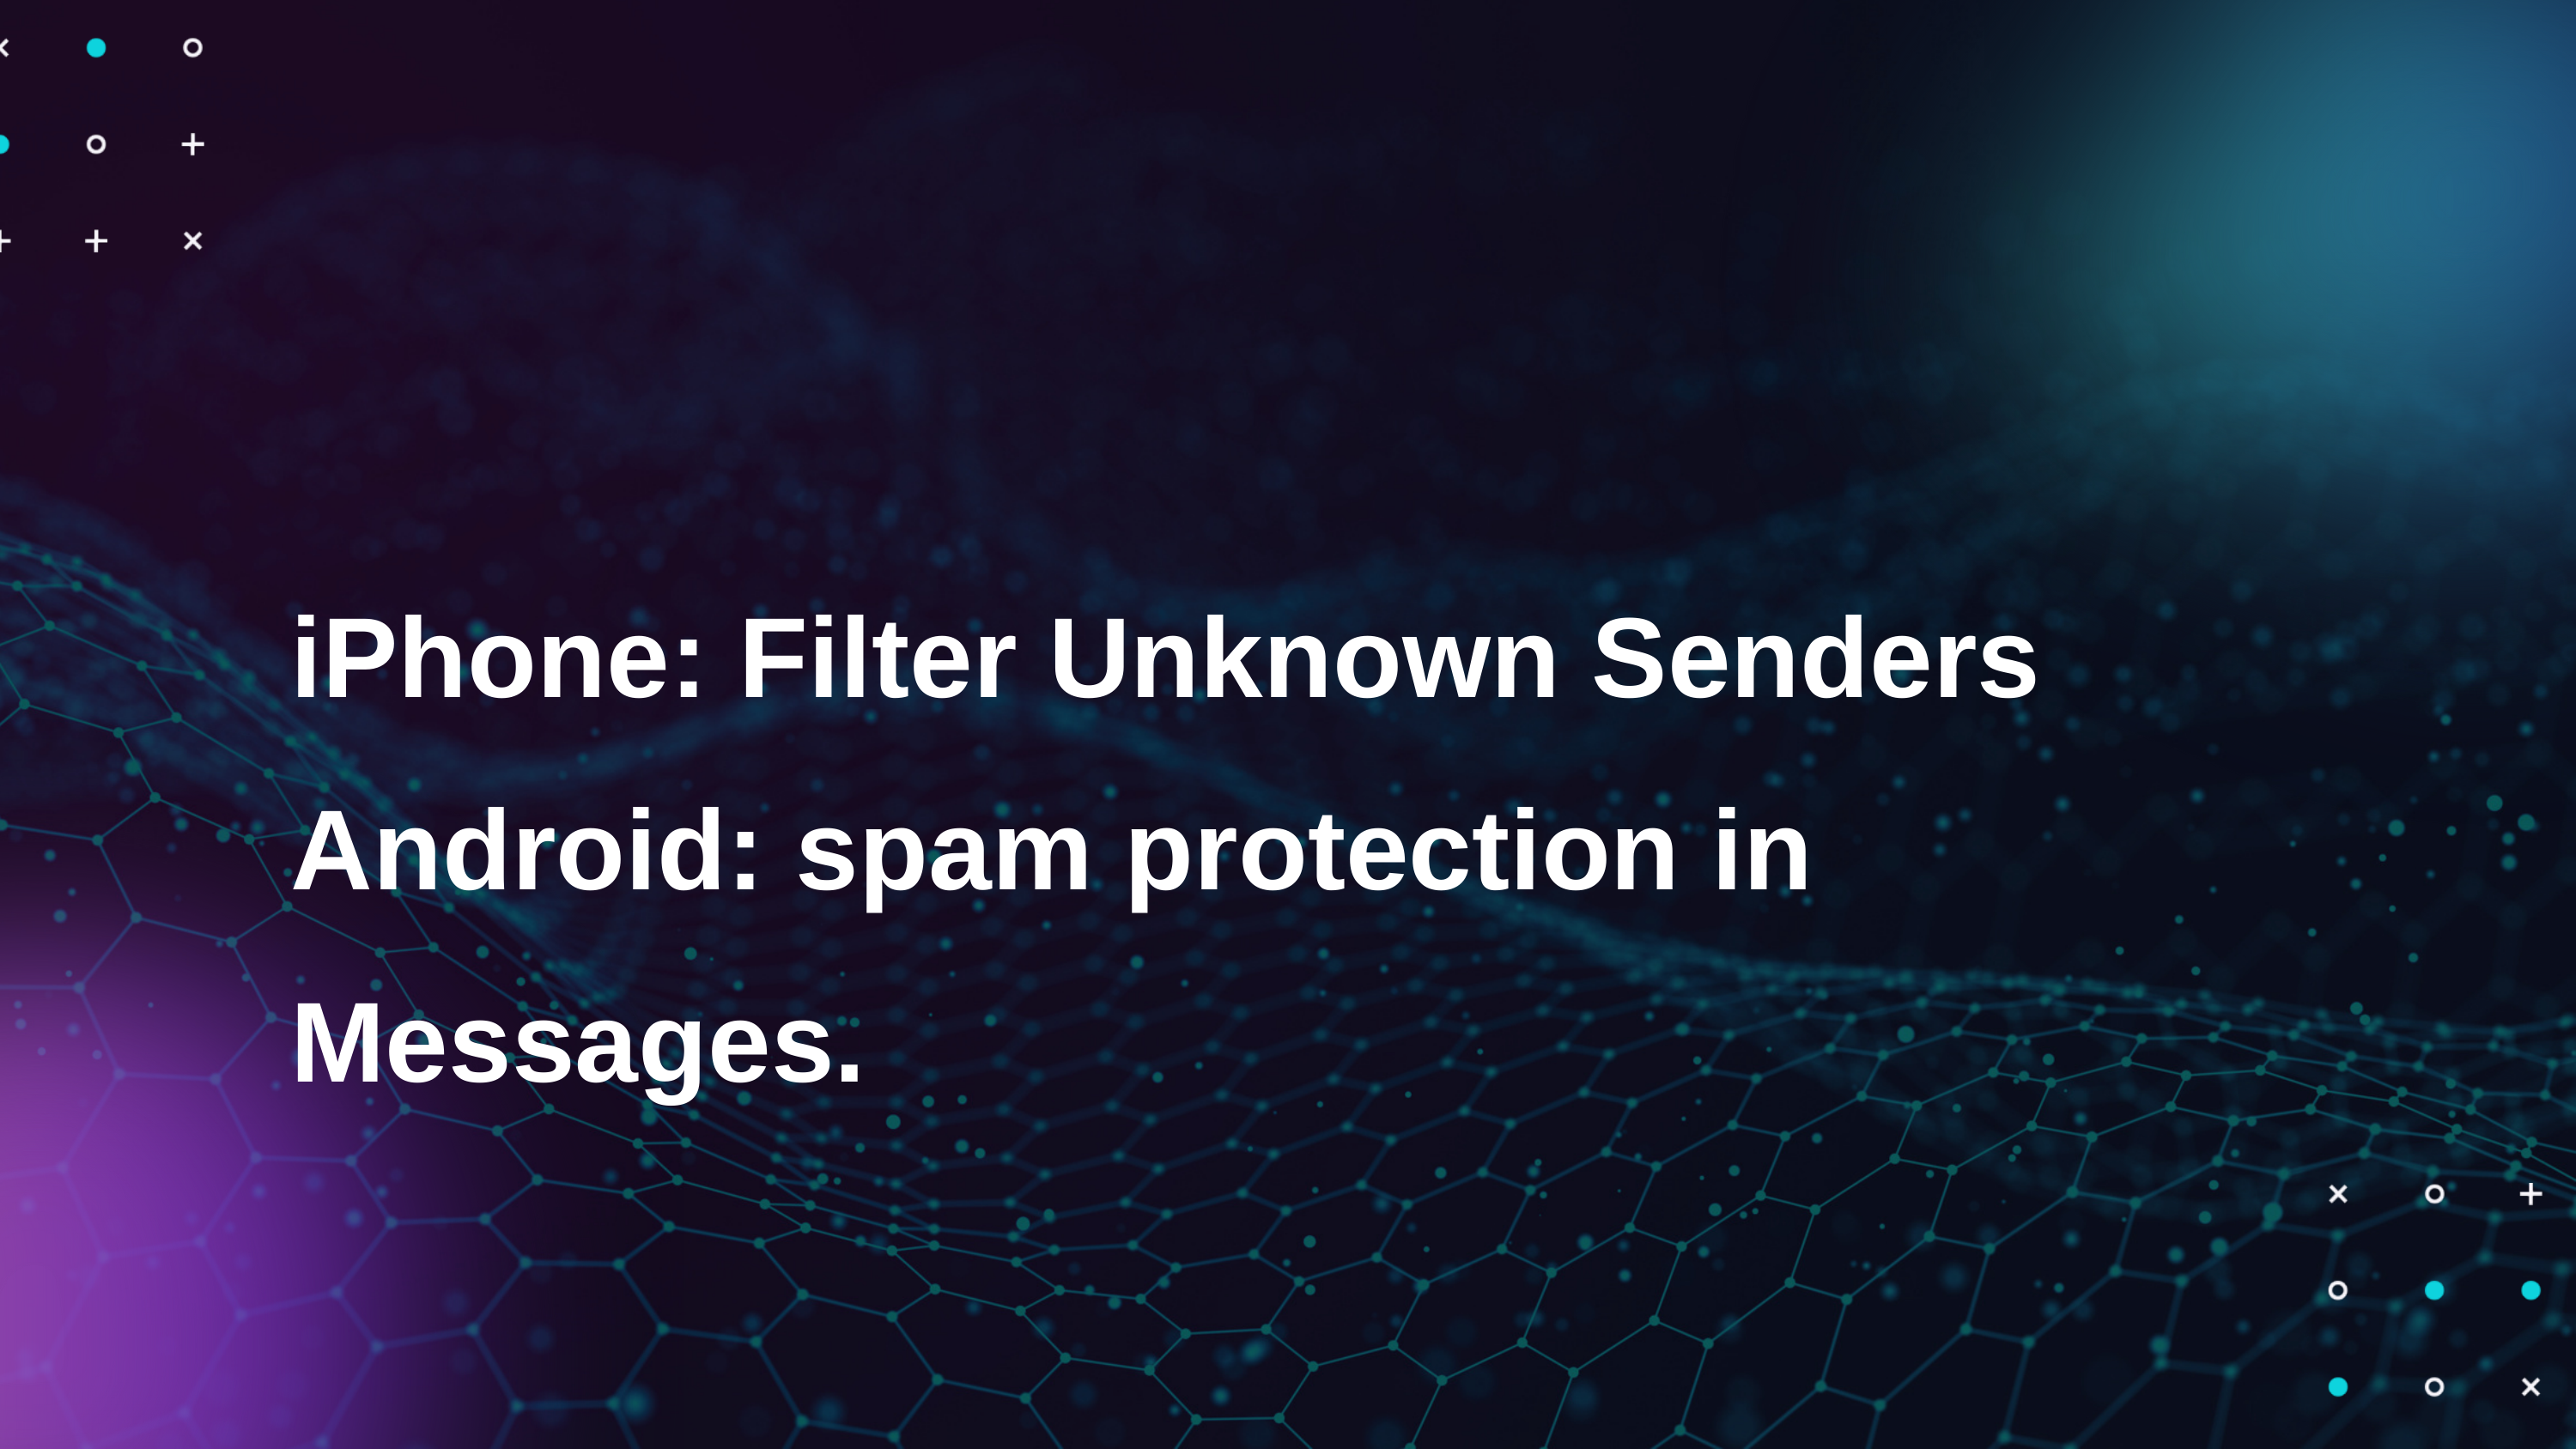

iPhone: Filter Unknown Senders
Android: spam protection in Messages.